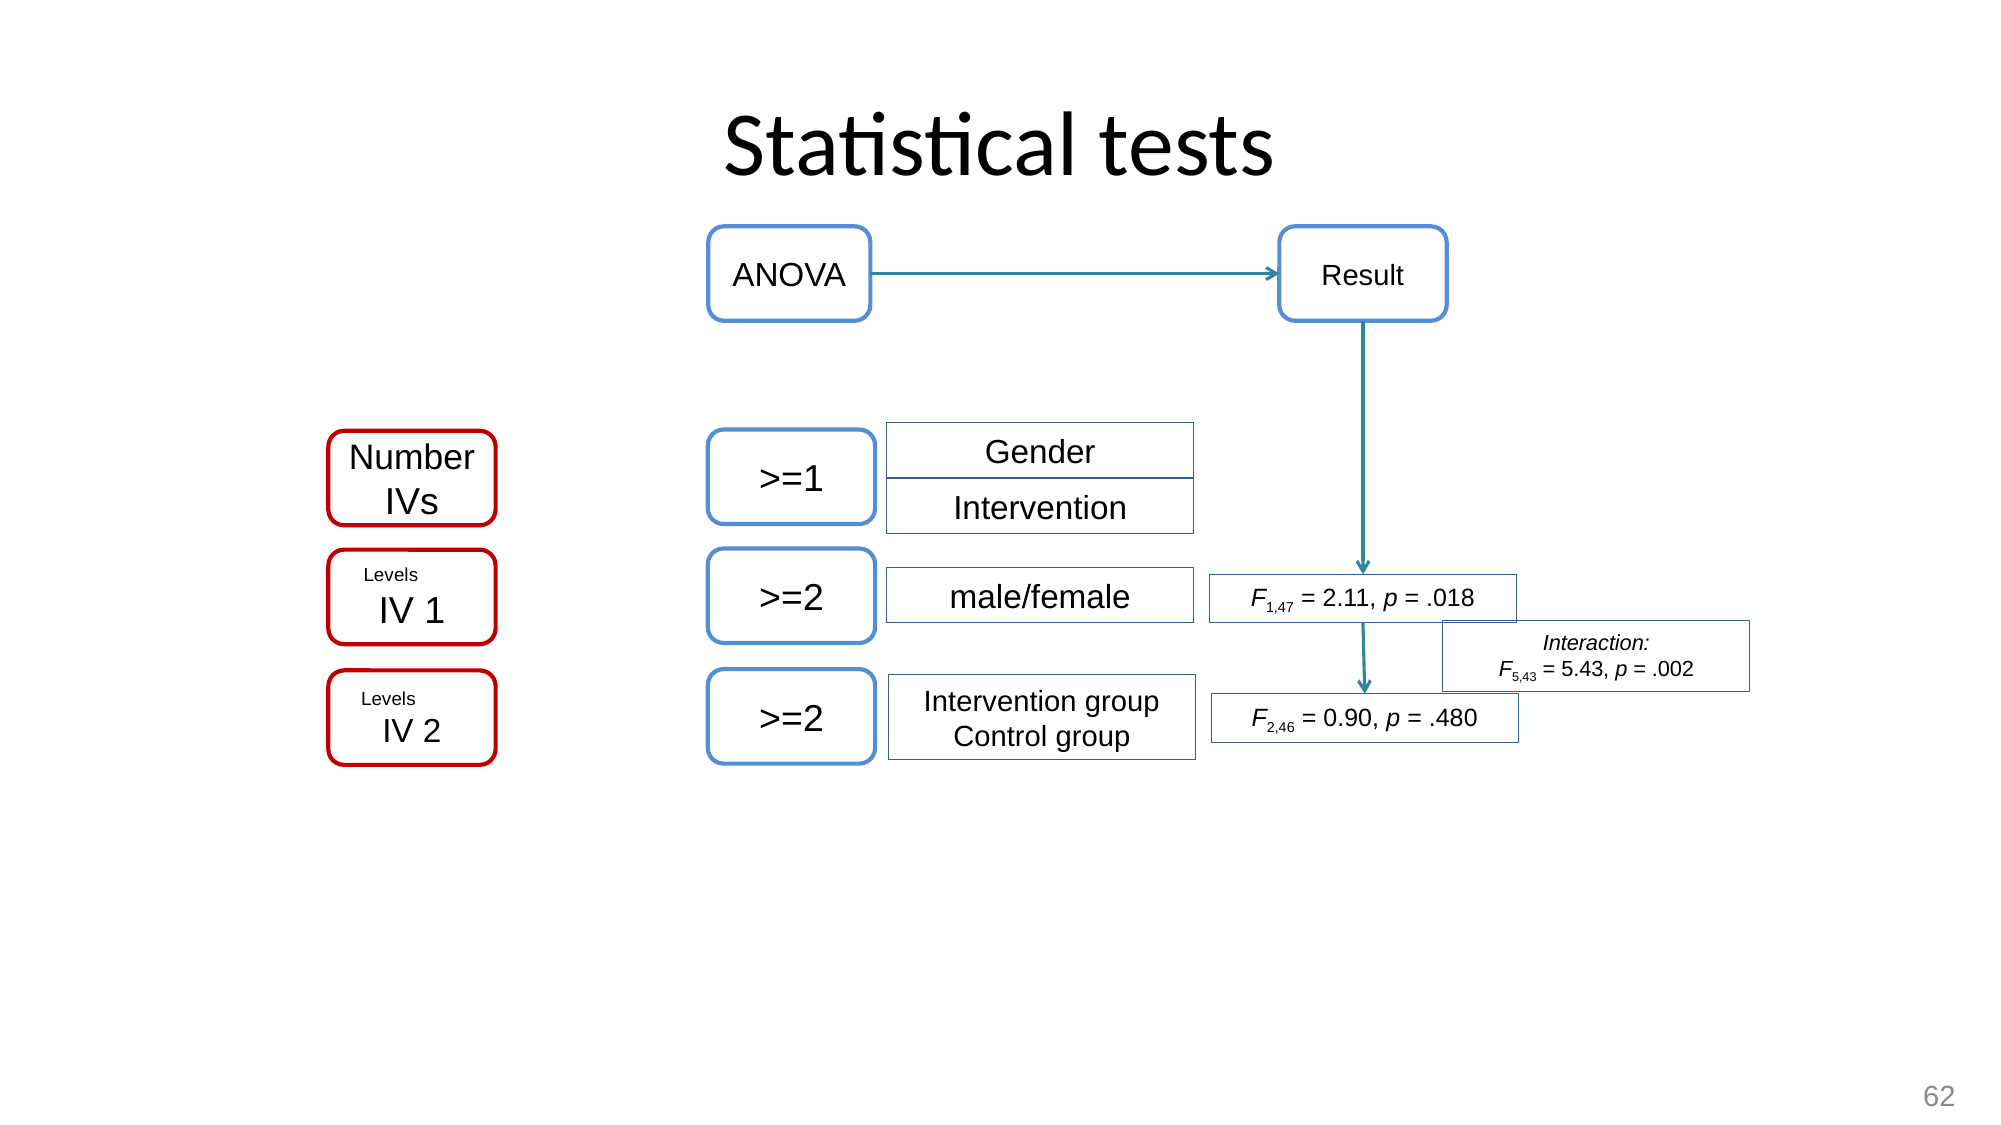

# Statistical tests
ANOVA
Result
Gender
>=1
NumberIVs
Intervention
>=2
Levels         IV 1
male/female
F1,47 = 2.11, p = .018
Interaction:
F5,43 = 5.43, p = .002
>=2
Levels          IV 2
Intervention group
Control group
F2,46 = 0.90, p = .480
62